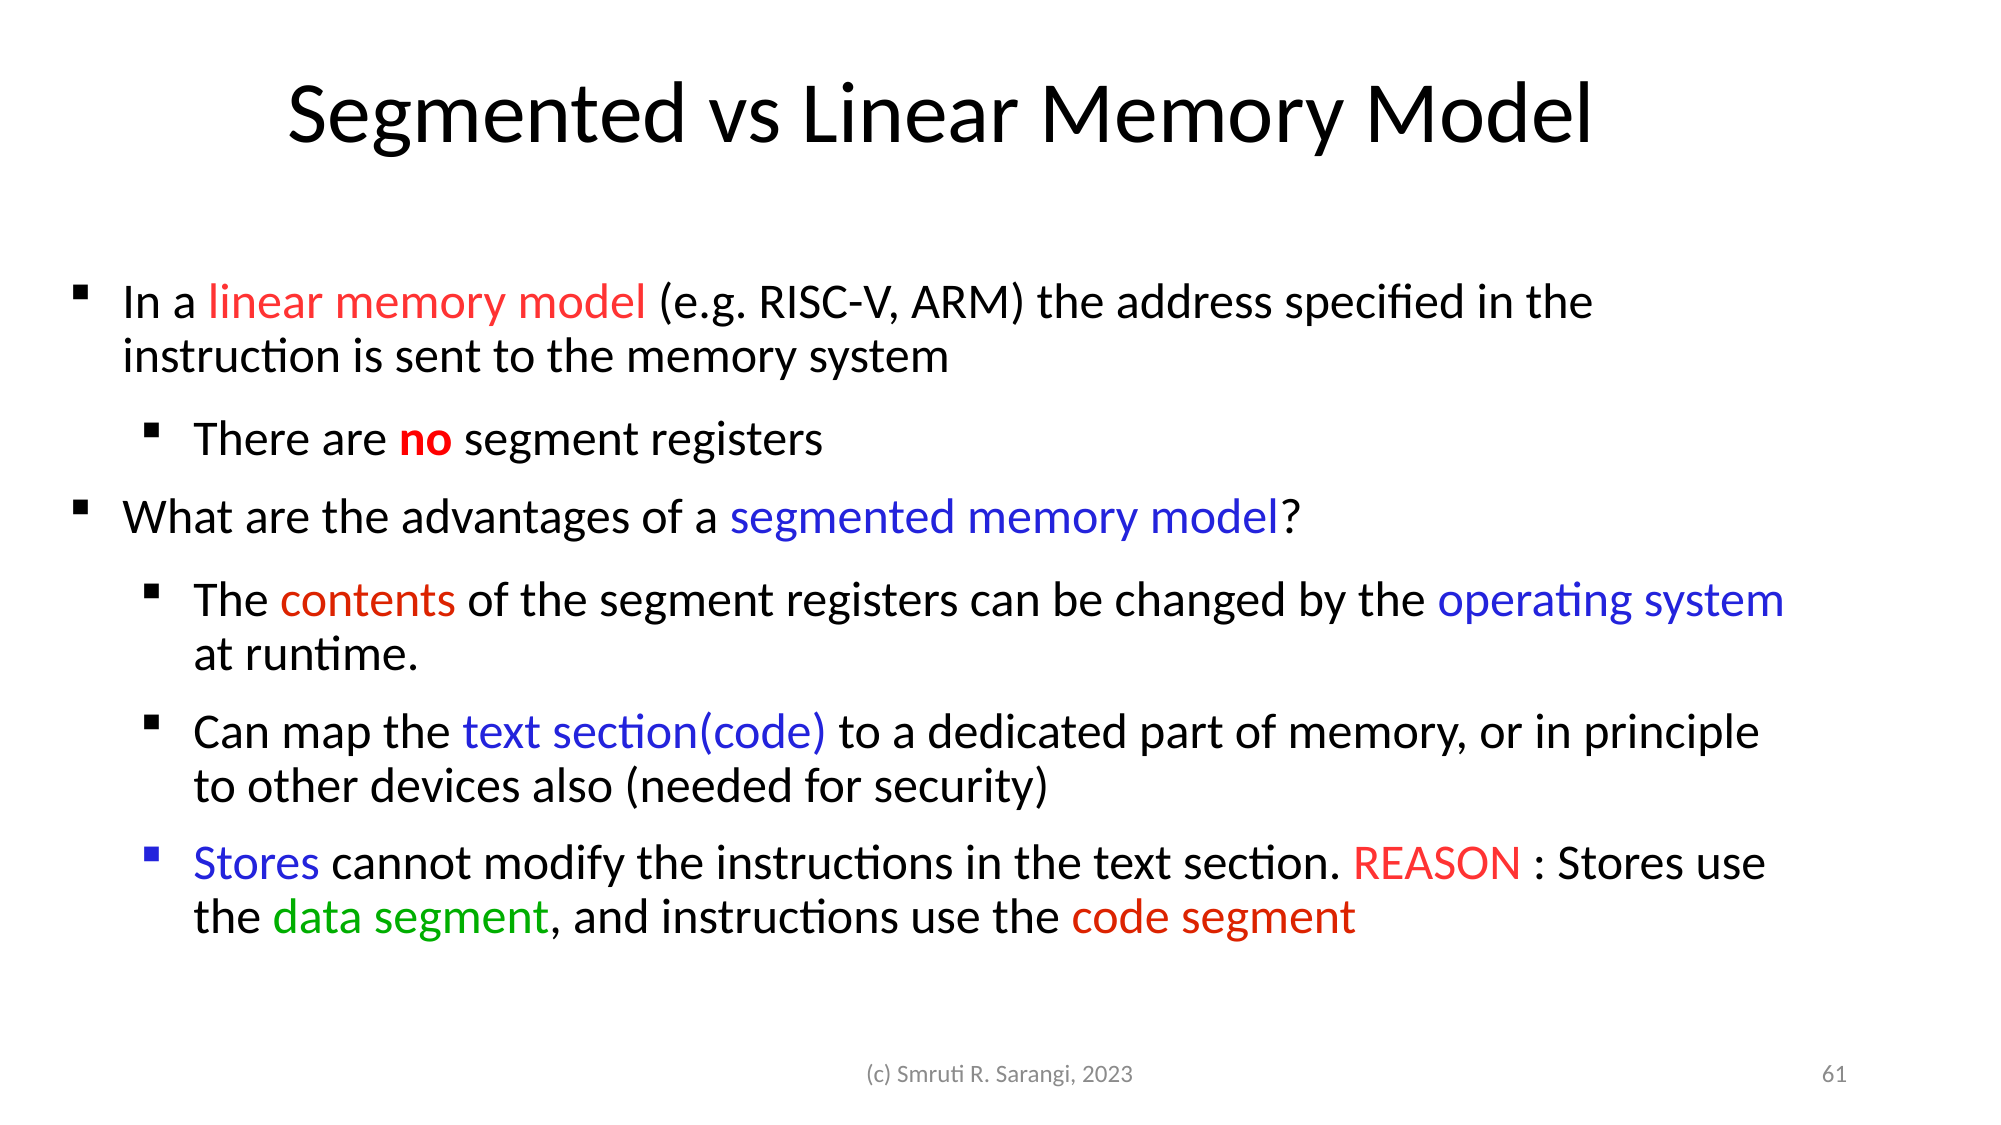

Segmented vs Linear Memory Model
In a linear memory model (e.g. RISC-V, ARM) the address specified in the instruction is sent to the memory system
There are no segment registers
What are the advantages of a segmented memory model?
The contents of the segment registers can be changed by the operating system at runtime.
Can map the text section(code) to a dedicated part of memory, or in principle to other devices also (needed for security)
Stores cannot modify the instructions in the text section. REASON : Stores use the data segment, and instructions use the code segment
(c) Smruti R. Sarangi, 2023
61